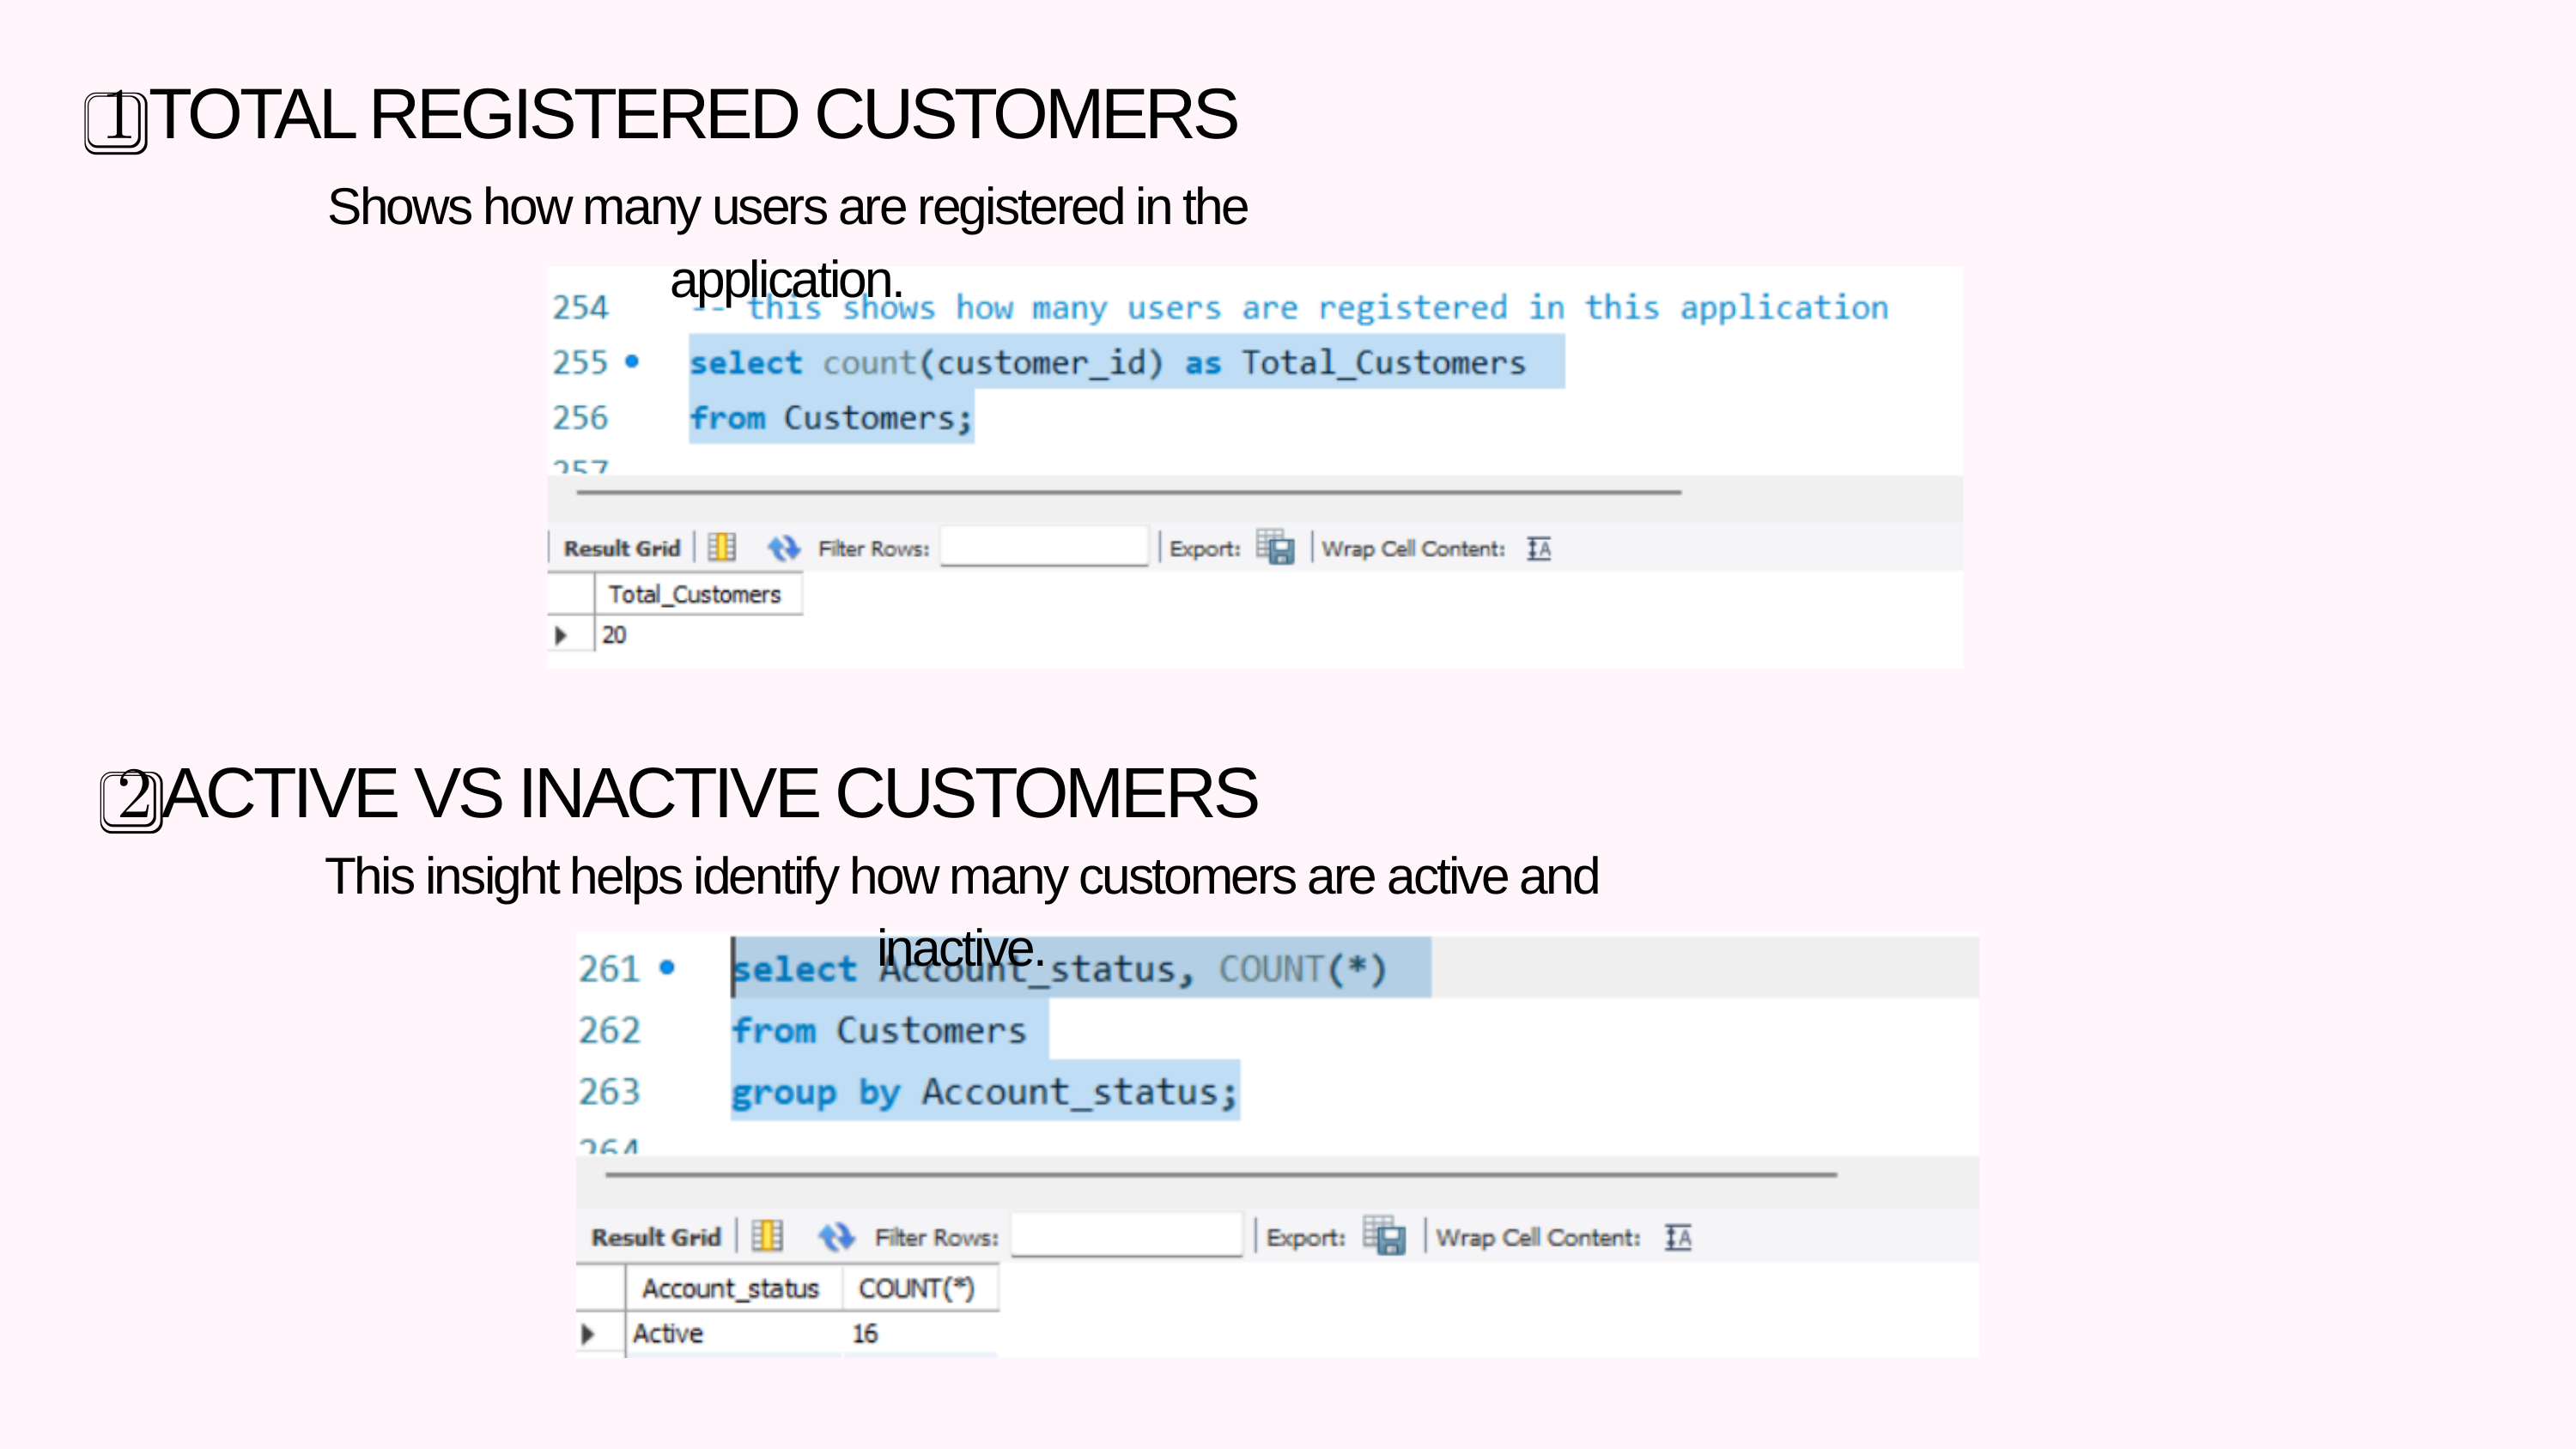

1️⃣ TOTAL REGISTERED CUSTOMERS

Shows how many users are registered in the application.

2️⃣ ACTIVE VS INACTIVE CUSTOMERS

This insight helps identify how many customers are active and inactive.